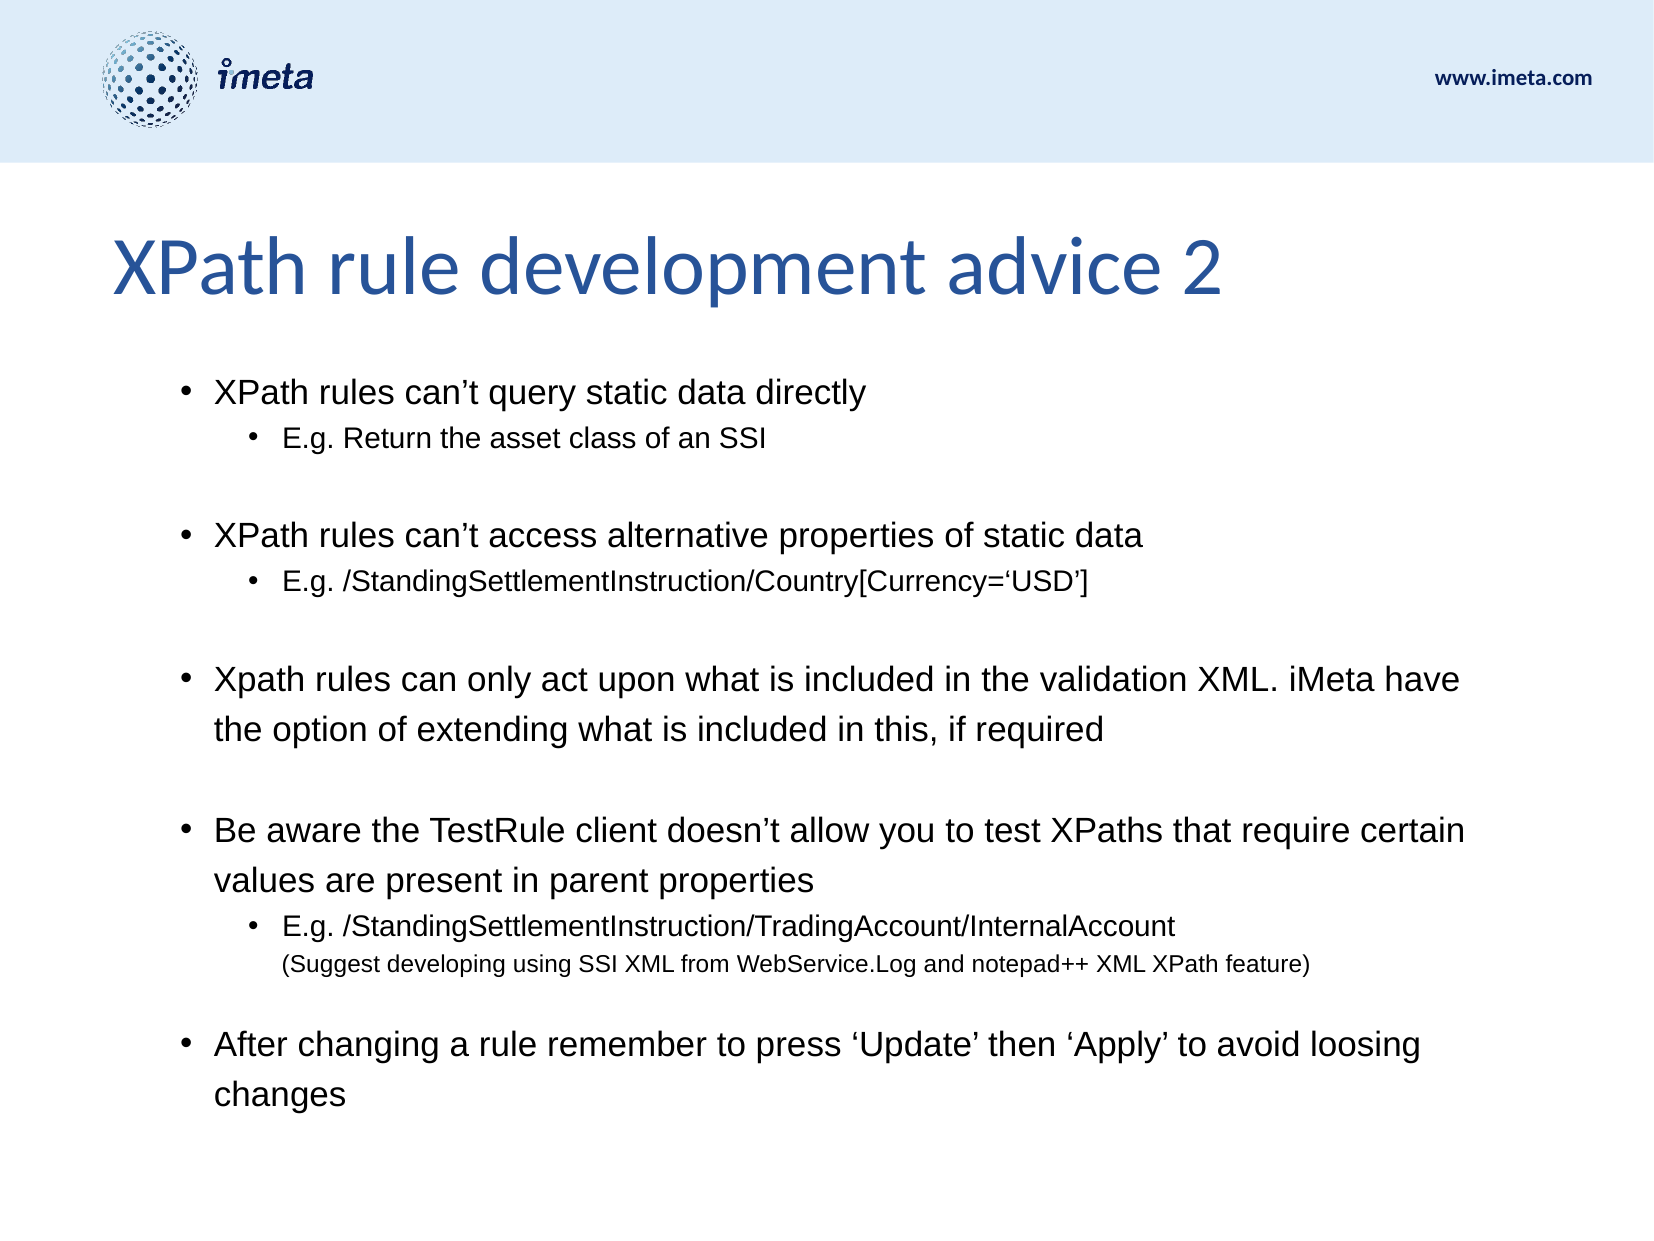

# XPath rule development advice 2
XPath rules can’t query static data directly
E.g. Return the asset class of an SSI

XPath rules can’t access alternative properties of static data
E.g. /StandingSettlementInstruction/Country[Currency=‘USD’]

Xpath rules can only act upon what is included in the validation XML. iMeta have the option of extending what is included in this, if required

Be aware the TestRule client doesn’t allow you to test XPaths that require certain values are present in parent properties
E.g. /StandingSettlementInstruction/TradingAccount/InternalAccount
     (Suggest developing using SSI XML from WebService.Log and notepad++ XML XPath feature)

After changing a rule remember to press ‘Update’ then ‘Apply’ to avoid loosing changes